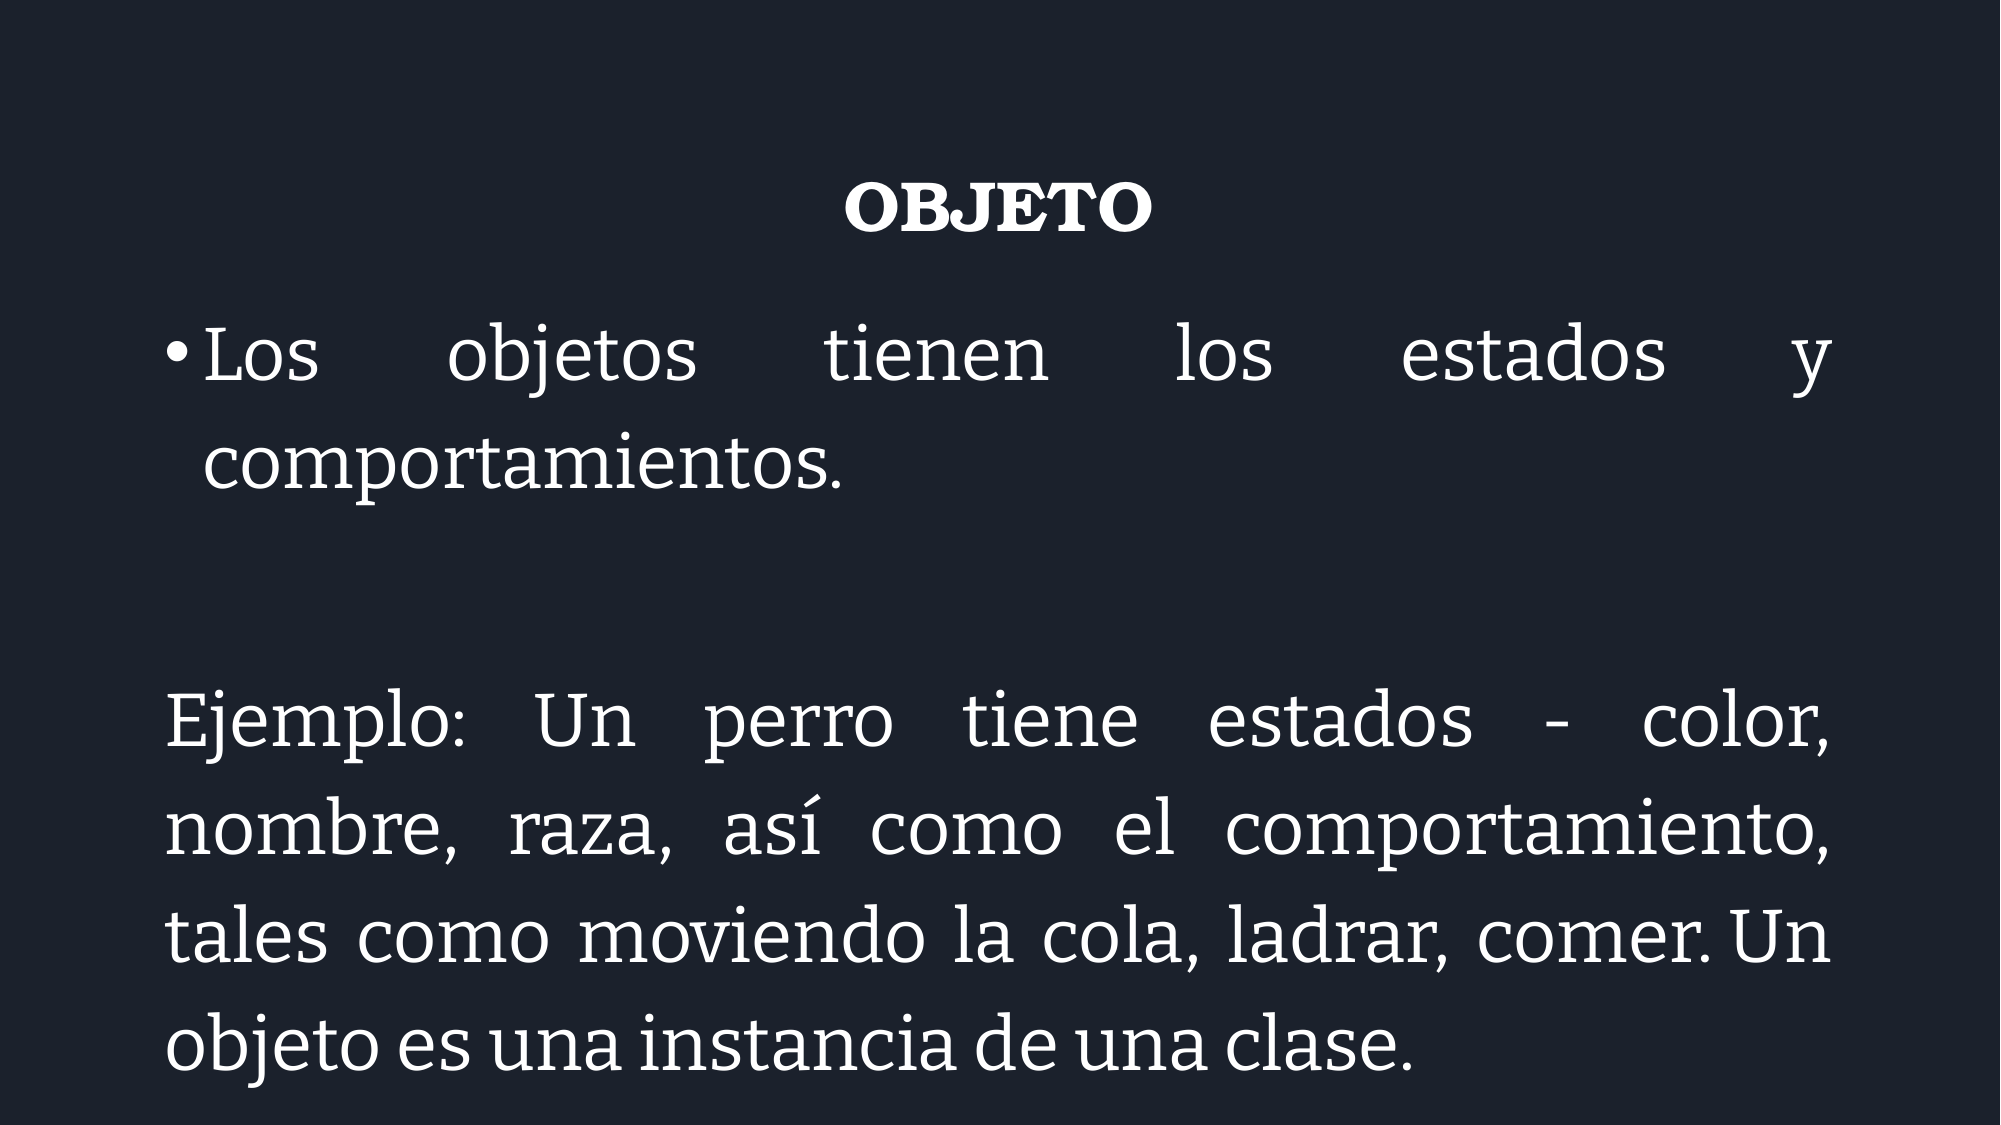

# OBJETO
Los objetos tienen los estados y comportamientos.

Ejemplo: Un perro tiene estados - color, nombre, raza, así como el comportamiento, tales como moviendo la cola, ladrar, comer. Un objeto es una instancia de una clase.